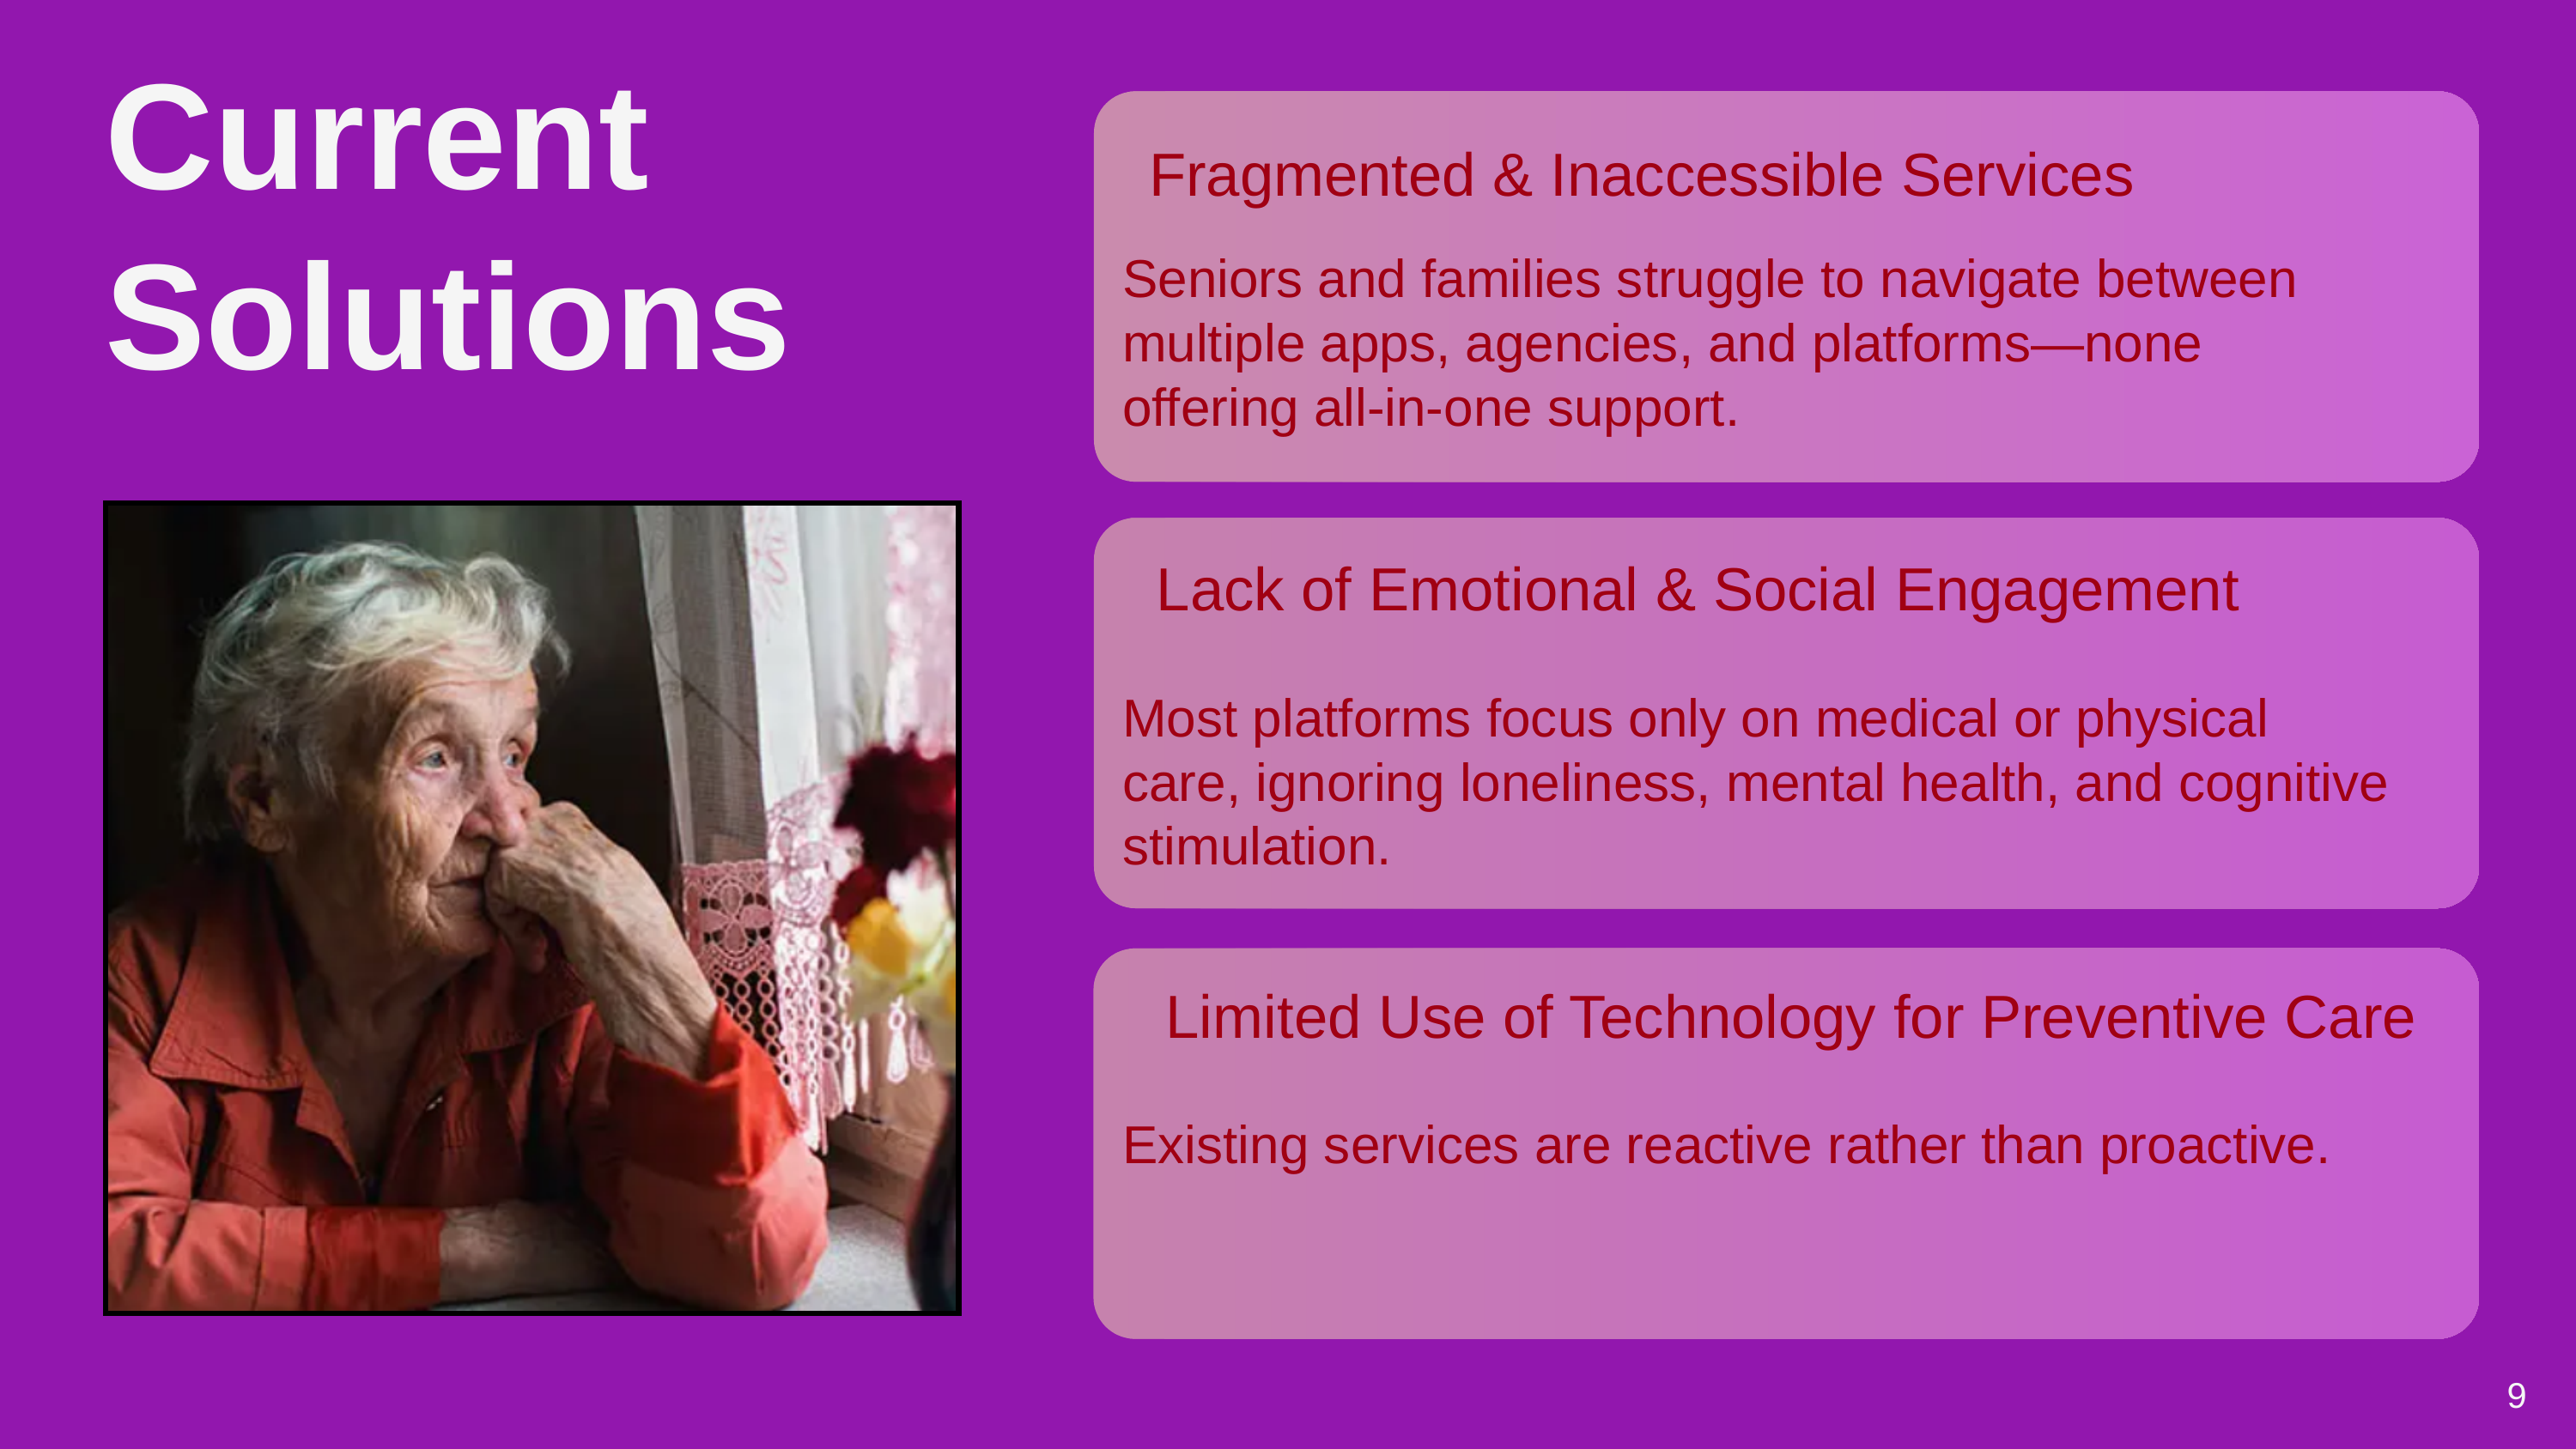

Current Solutions

Fragmented & Inaccessible Services
Seniors and families struggle to navigate between multiple apps, agencies, and platforms—none offering all-in-one support.

Lack of Emotional & Social Engagement
Most platforms focus only on medical or physical care, ignoring loneliness, mental health, and cognitive stimulation.

Limited Use of Technology for Preventive Care
Existing services are reactive rather than proactive.
9